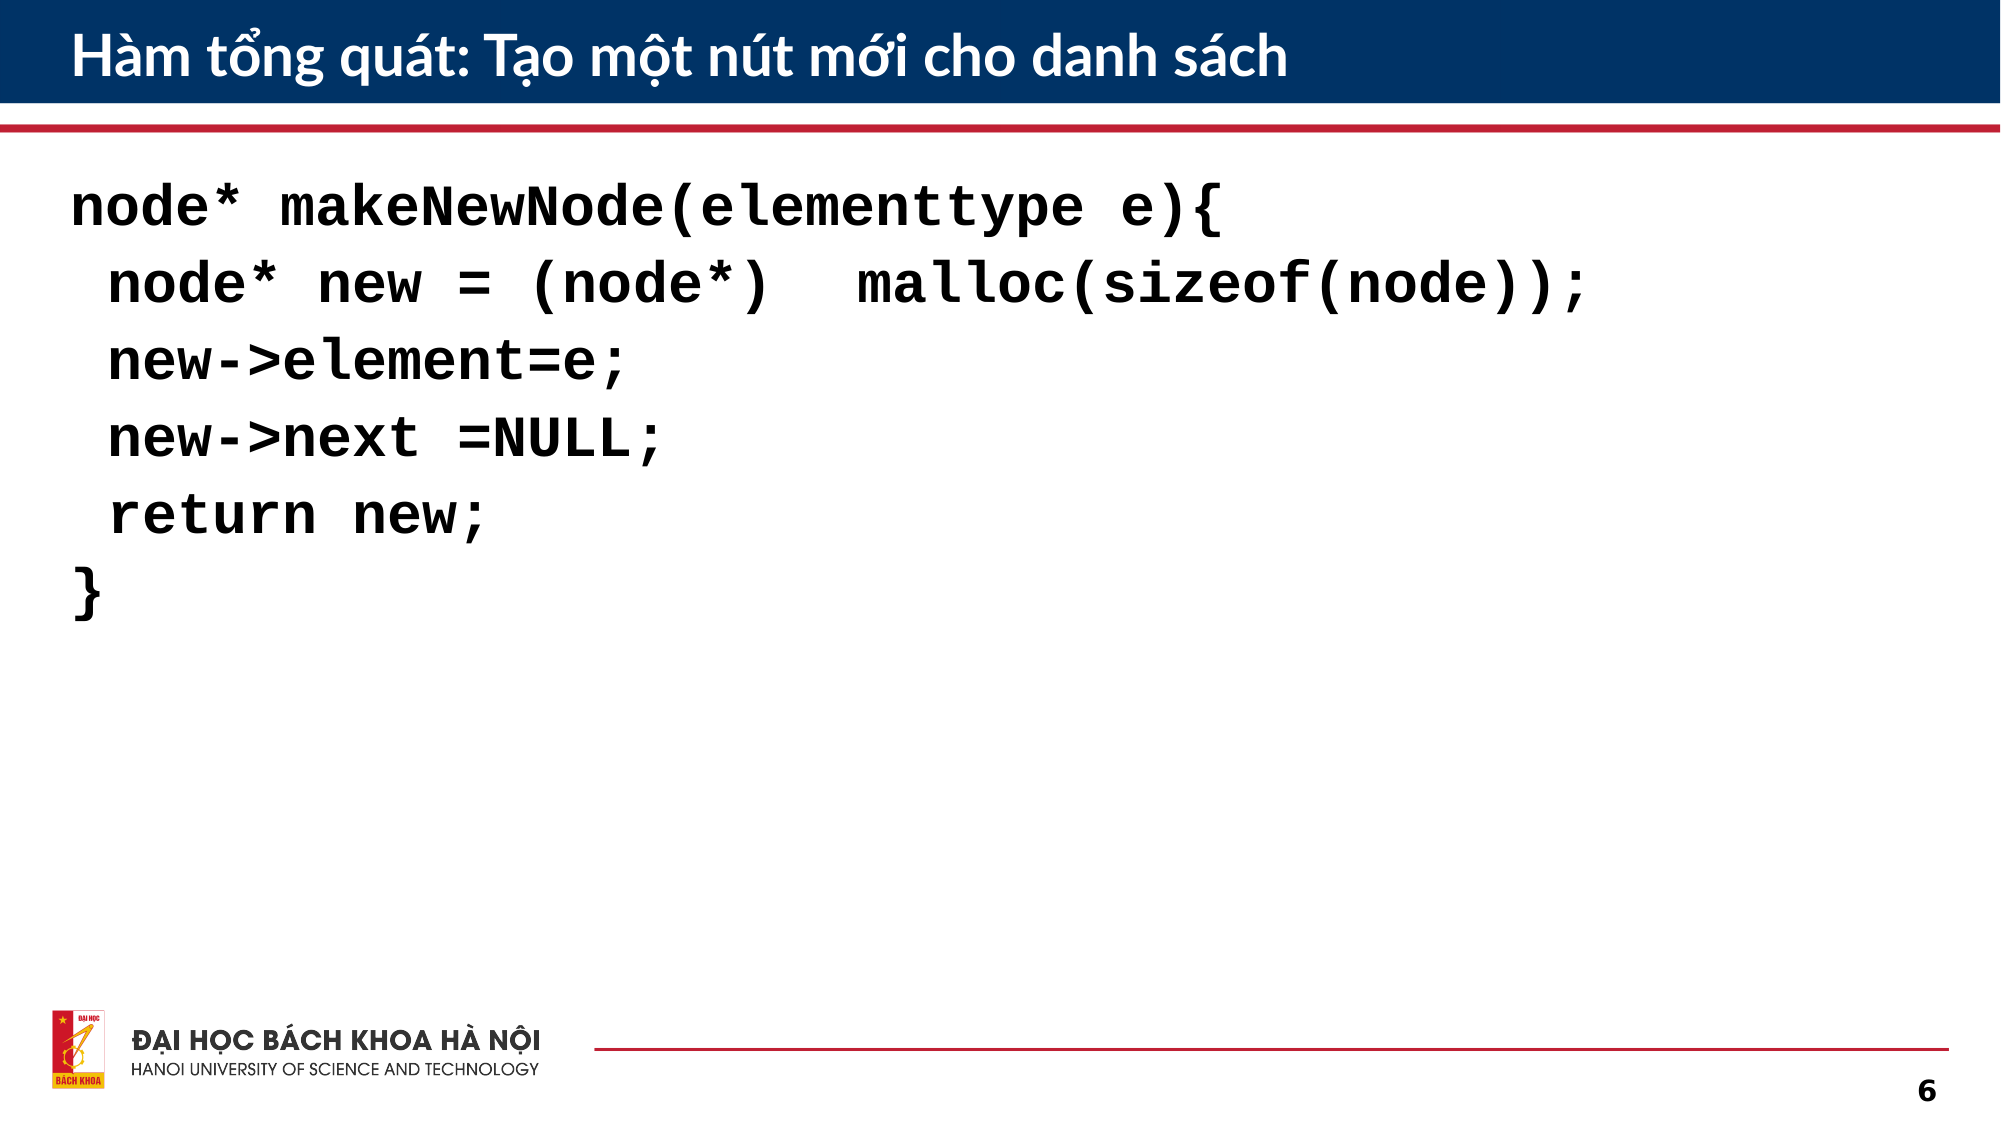

# Hàm tổng quát: Tạo một nút mới cho danh sách
node* makeNewNode(elementtype e){
	node* new = (node*) 	malloc(sizeof(node));
	new->element=e;
	new->next =NULL;
	return new;
}
6